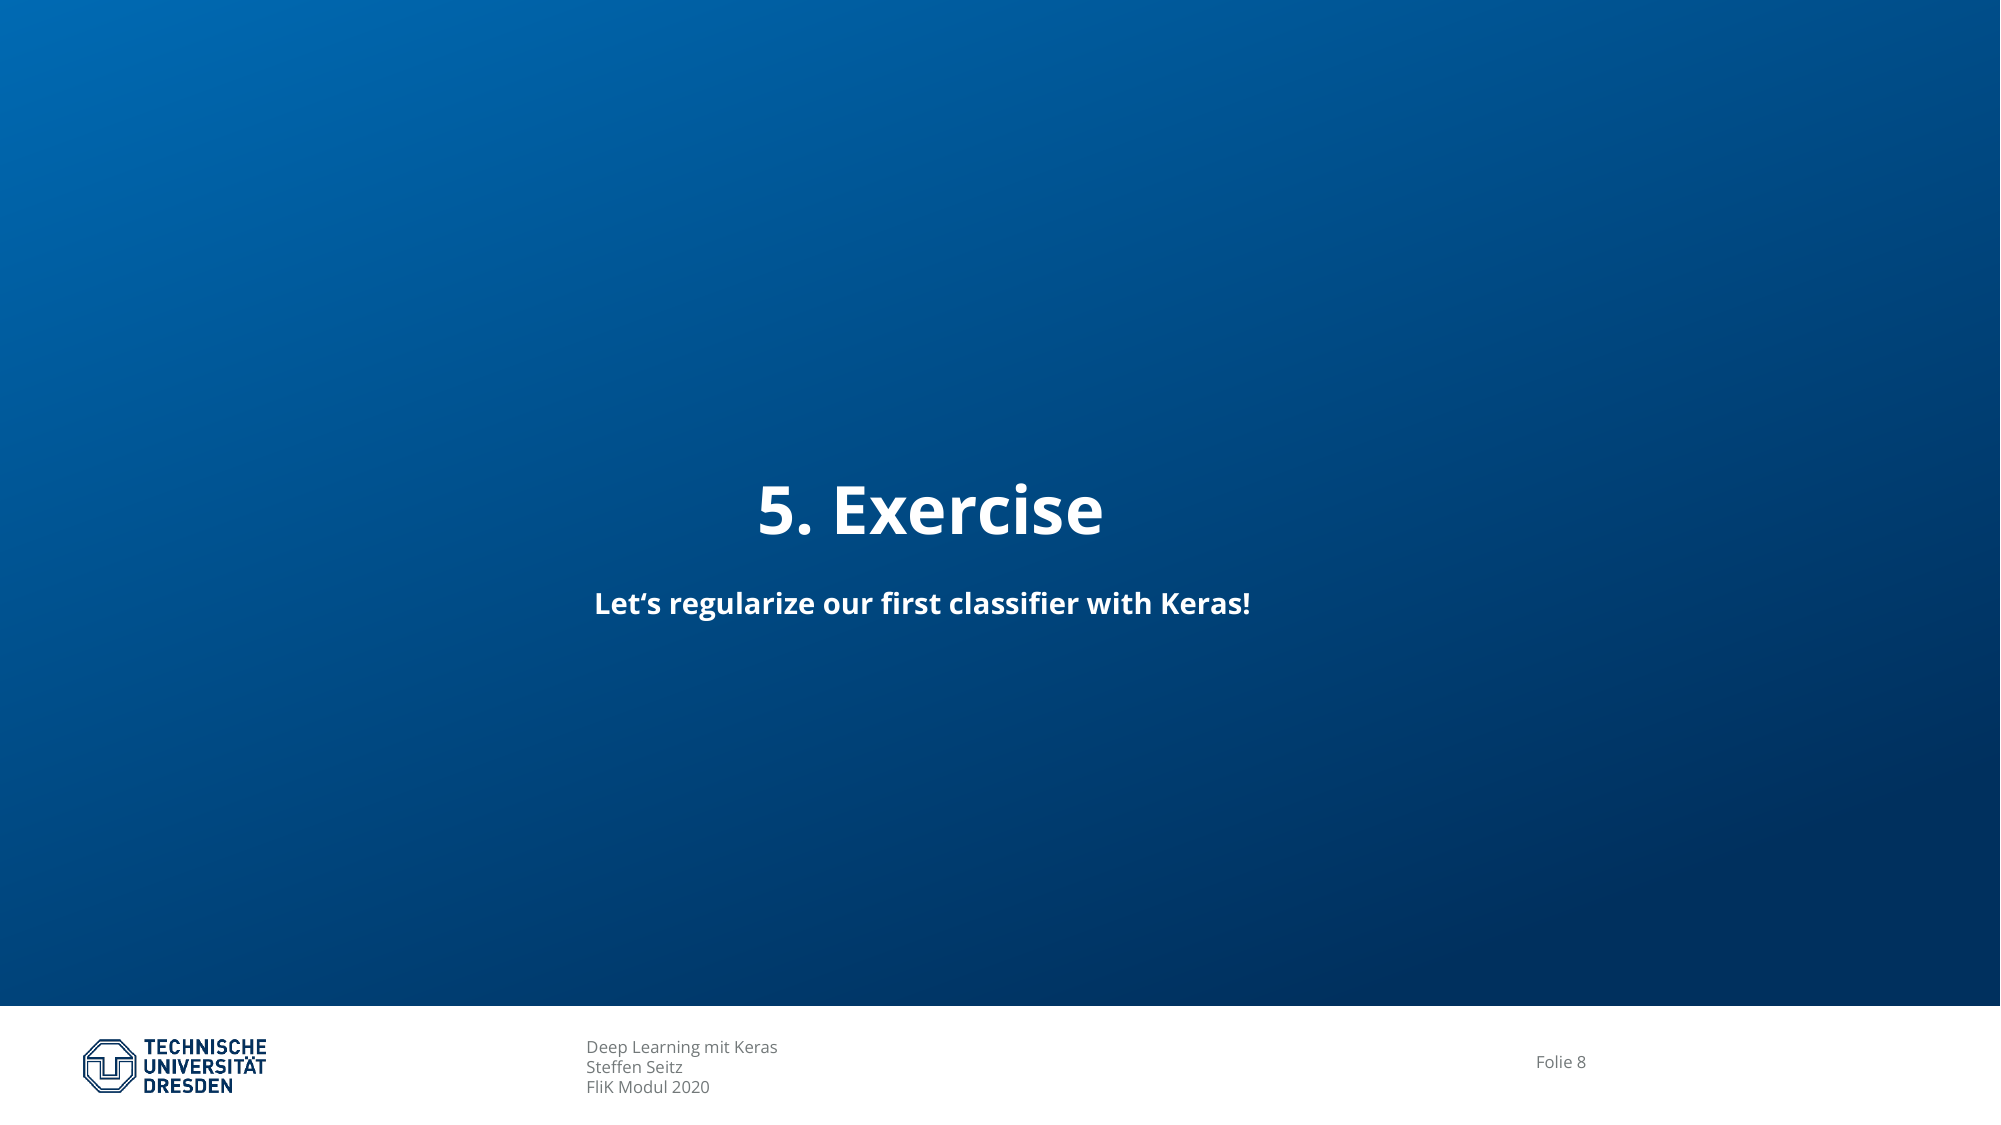

# 5. Exercise Let‘s regularize our first classifier with Keras!